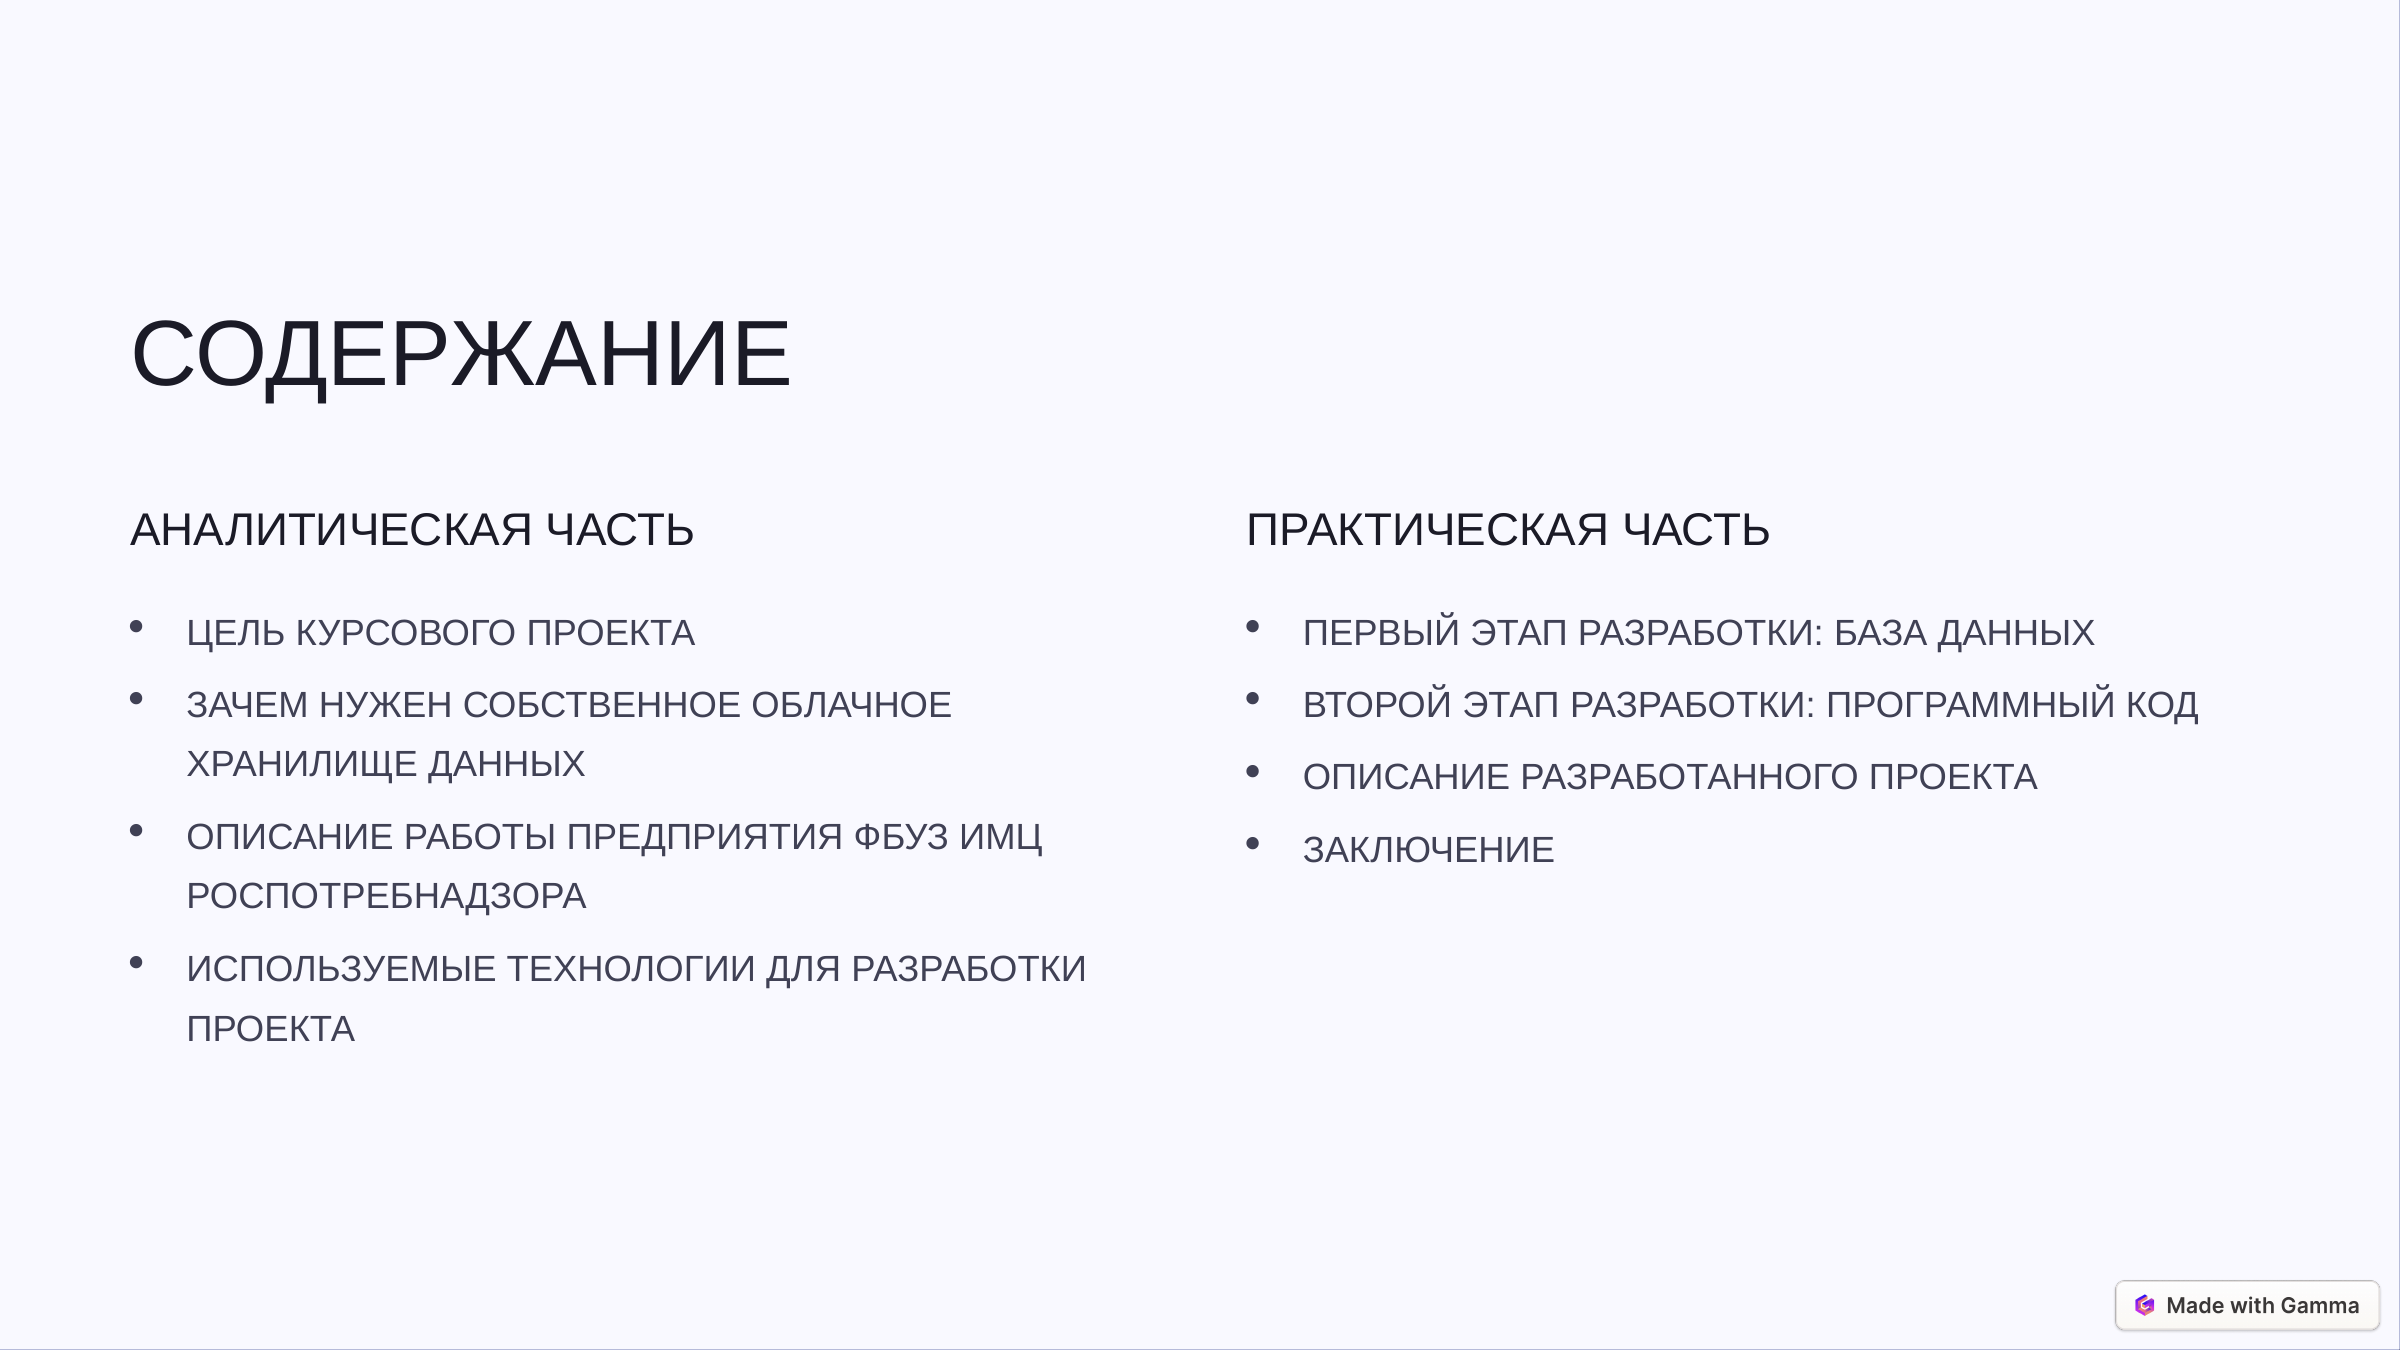

СОДЕРЖАНИЕ
АНАЛИТИЧЕСКАЯ ЧАСТЬ
ПРАКТИЧЕСКАЯ ЧАСТЬ
ЦЕЛЬ КУРСОВОГО ПРОЕКТА
ПЕРВЫЙ ЭТАП РАЗРАБОТКИ: БАЗА ДАННЫХ
ЗАЧЕМ НУЖЕН СОБСТВЕННОЕ ОБЛАЧНОЕ ХРАНИЛИЩЕ ДАННЫХ
ВТОРОЙ ЭТАП РАЗРАБОТКИ: ПРОГРАММНЫЙ КОД
ОПИСАНИЕ РАЗРАБОТАННОГО ПРОЕКТА
ОПИСАНИЕ РАБОТЫ ПРЕДПРИЯТИЯ ФБУЗ ИМЦ РОСПОТРЕБНАДЗОРА
ЗАКЛЮЧЕНИЕ
ИСПОЛЬЗУЕМЫЕ ТЕХНОЛОГИИ ДЛЯ РАЗРАБОТКИ ПРОЕКТА